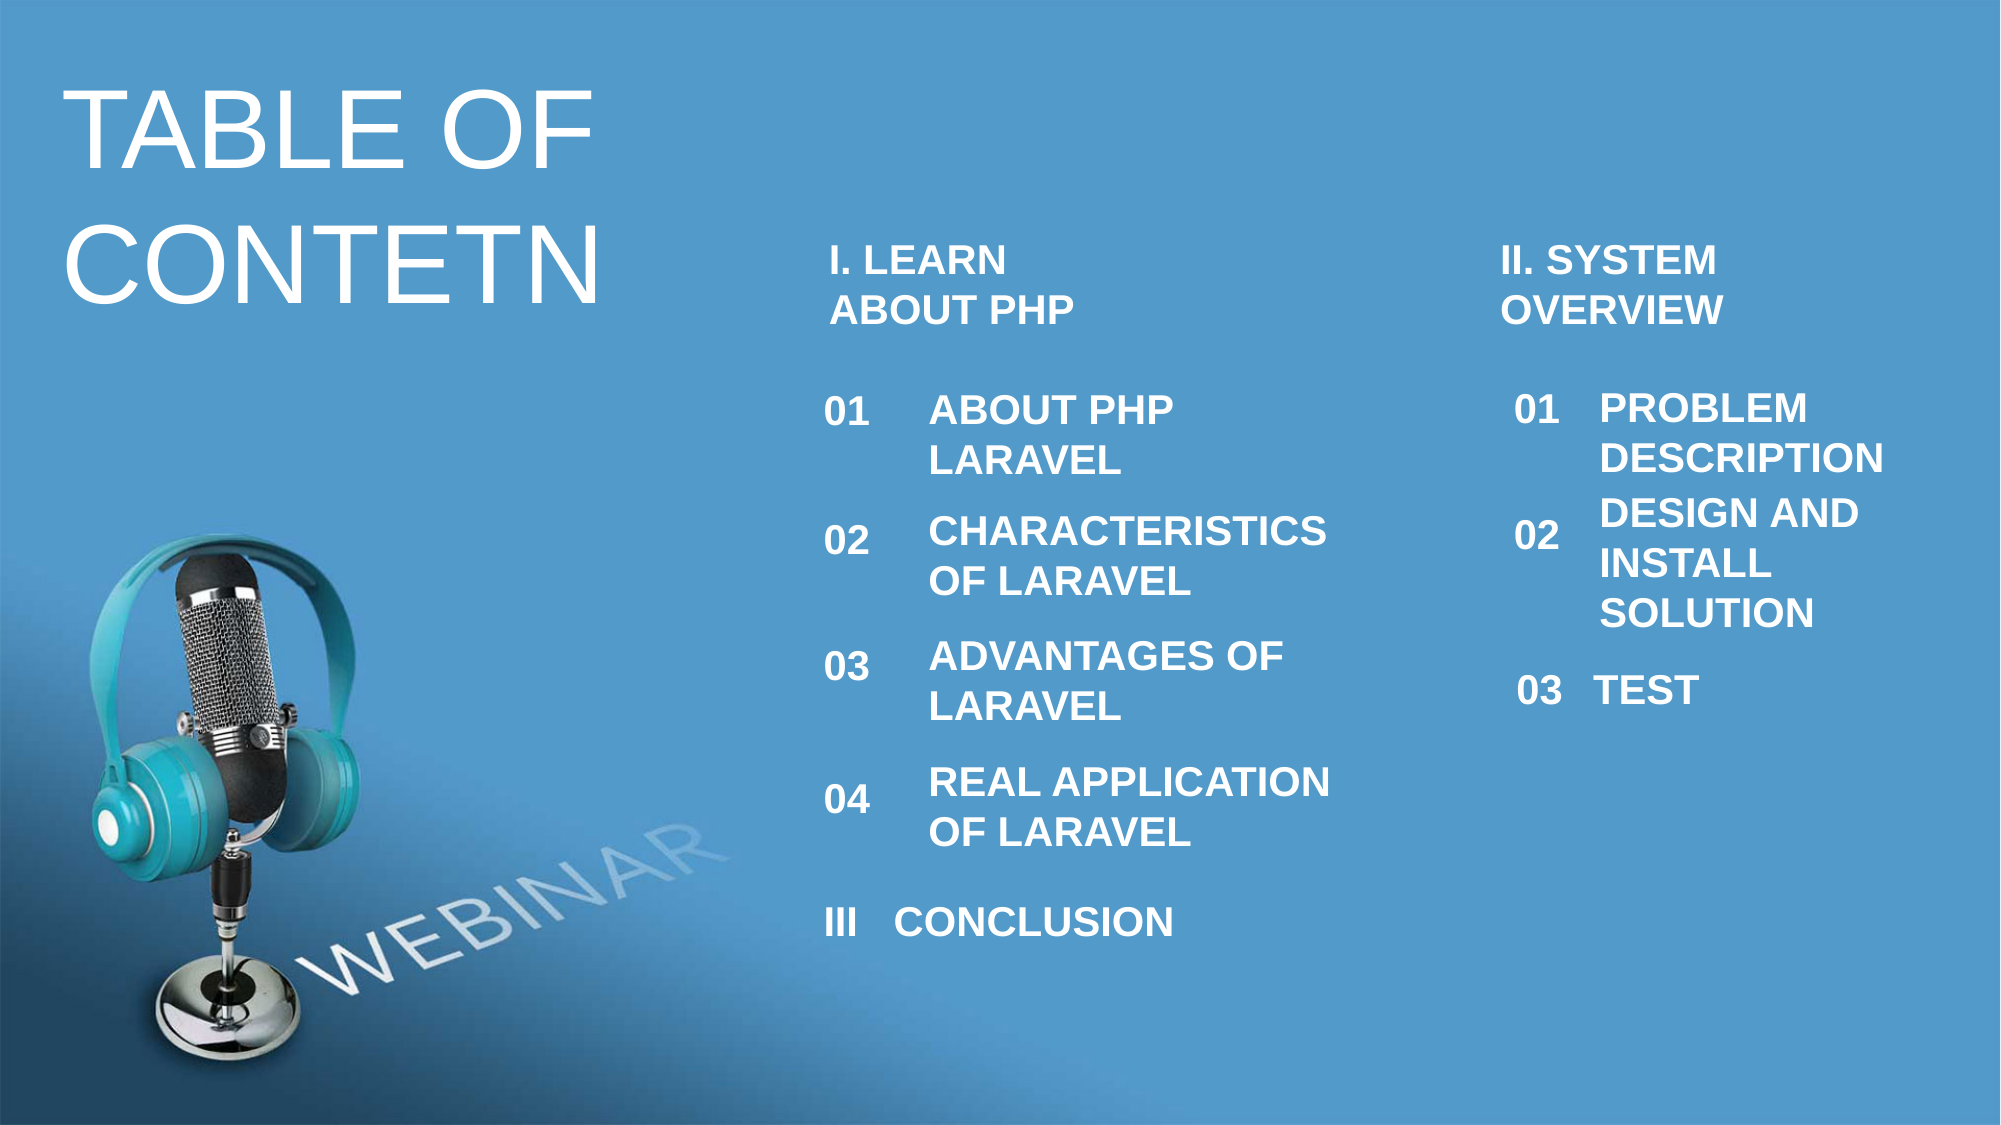

TABLE OF CONTETN
I. LEARN ABOUT PHP
II. SYSTEM OVERVIEW
PROBLEM DESCRIPTION
01
DESIGN AND INSTALL SOLUTION
02
03
TEST
III
CONCLUSION
ABOUT PHP LARAVEL
01
CHARACTERISTICS OF LARAVEL
02
ADVANTAGES OF LARAVEL
03
REAL APPLICATION OF LARAVEL
04